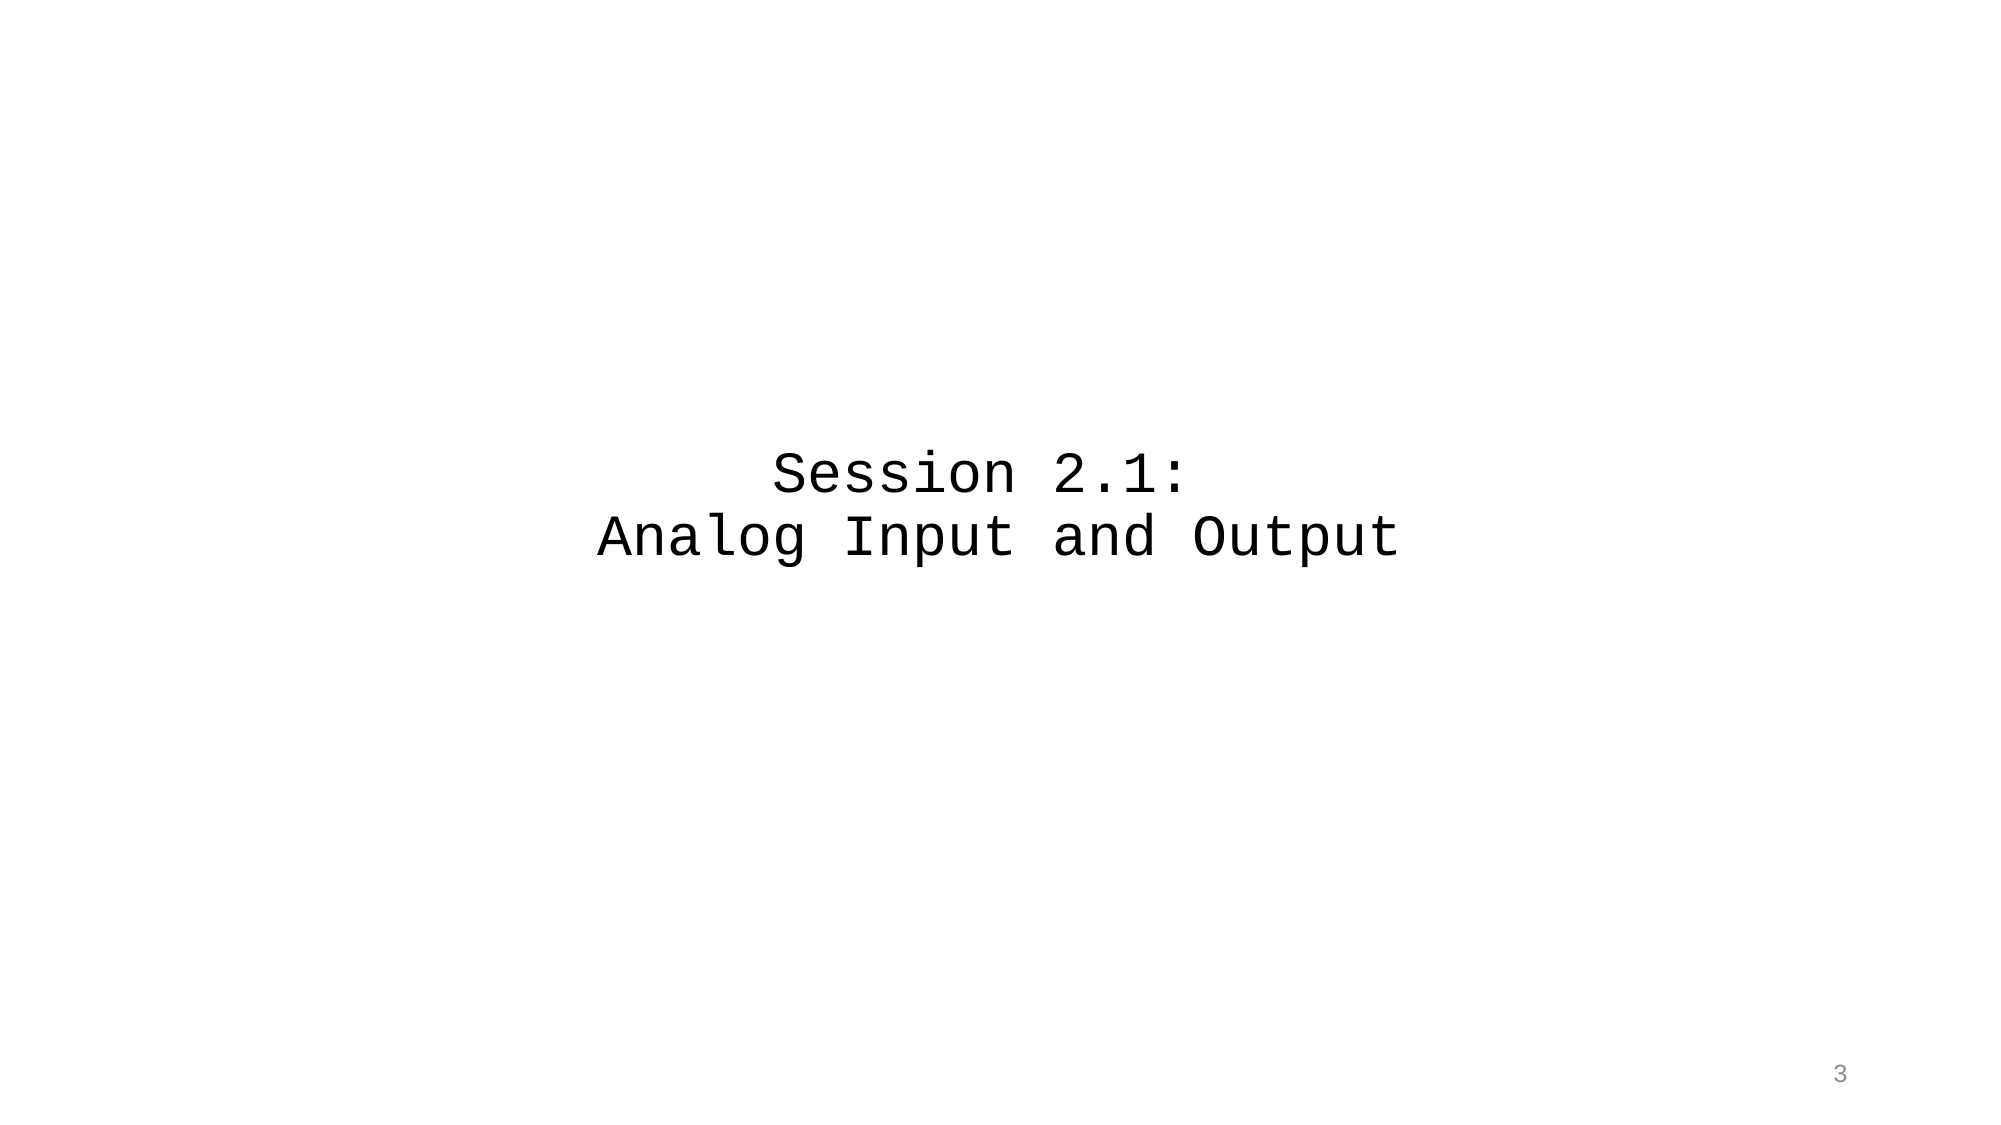

# Session 2.1: Analog Input and Output

3